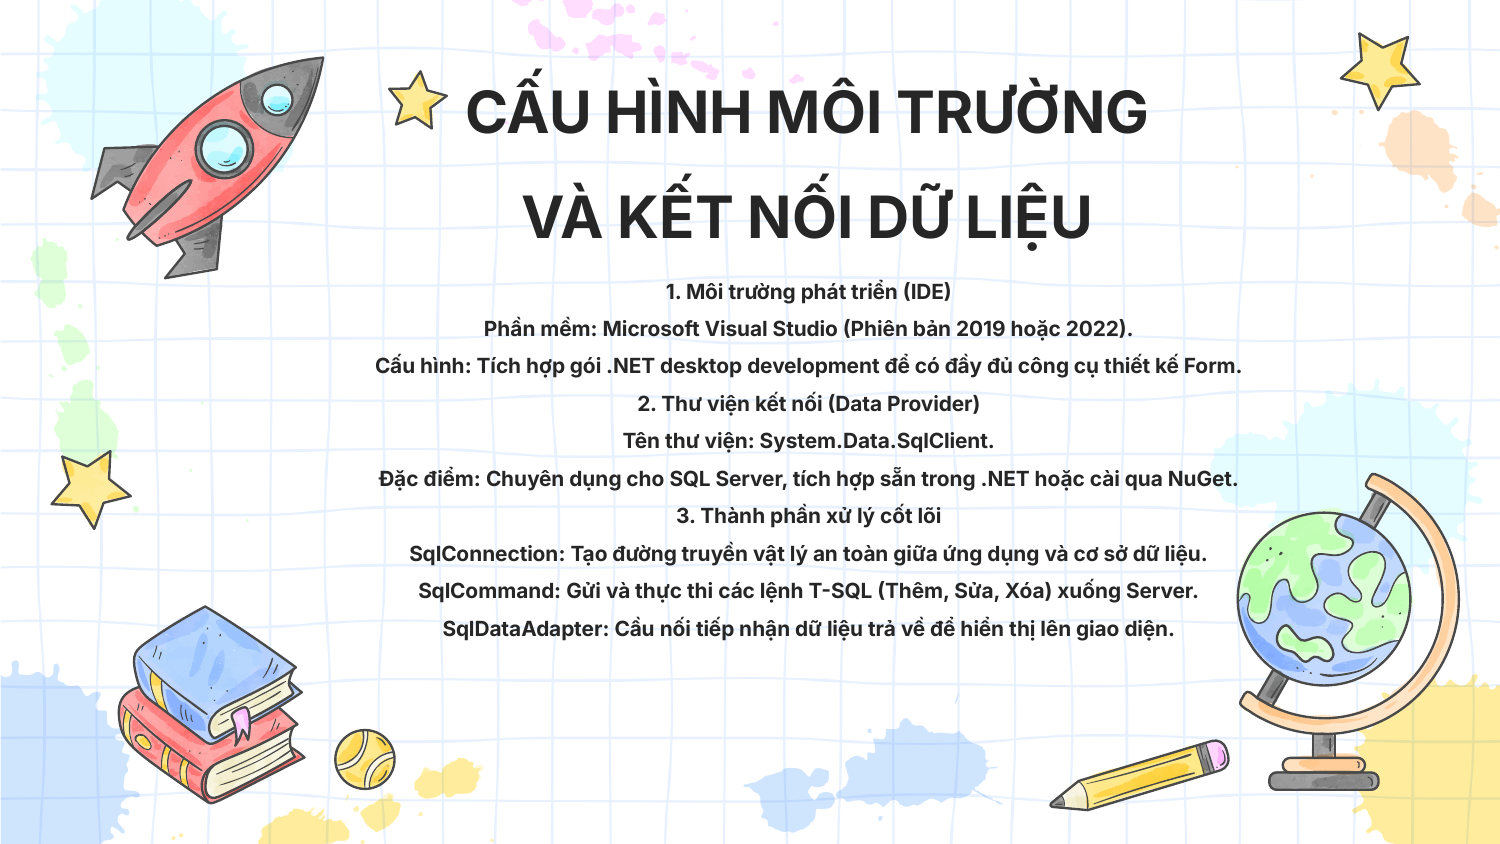

CẤU HÌNH MÔI TRƯỜNG VÀ KẾT NỐI DỮ LIỆU

1. Môi trường phát triển (IDE)
Phần mềm: Microsoft Visual Studio (Phiên bản 2019 hoặc 2022).
Cấu hình: Tích hợp gói .NET desktop development để có đầy đủ công cụ thiết kế Form.
2. Thư viện kết nối (Data Provider)
Tên thư viện: System.Data.SqlClient.
Đặc điểm: Chuyên dụng cho SQL Server, tích hợp sẵn trong .NET hoặc cài qua NuGet.
3. Thành phần xử lý cốt lõi
SqlConnection: Tạo đường truyền vật lý an toàn giữa ứng dụng và cơ sở dữ liệu.
SqlCommand: Gửi và thực thi các lệnh T-SQL (Thêm, Sửa, Xóa) xuống Server.
SqlDataAdapter: Cầu nối tiếp nhận dữ liệu trả về để hiển thị lên giao diện.